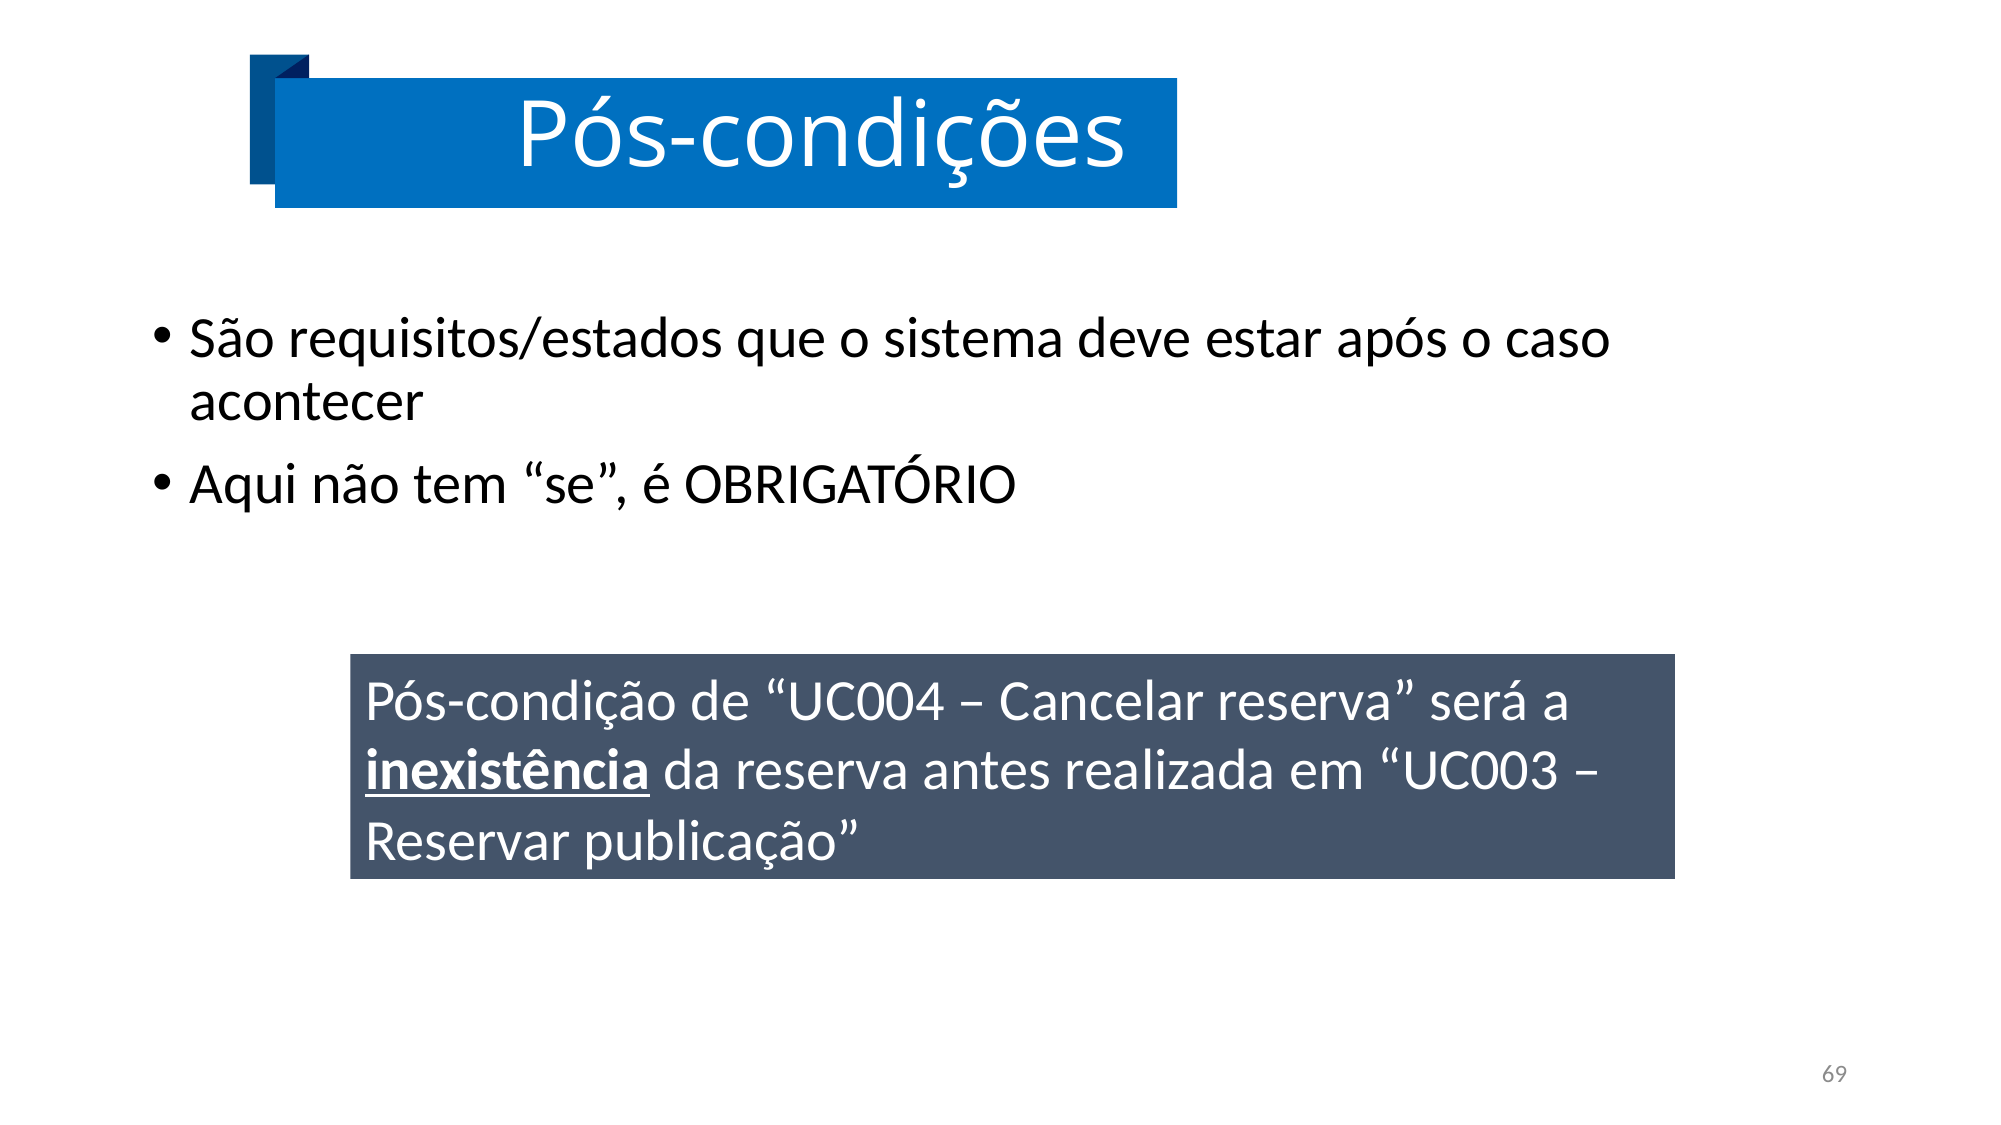

# Pós-condições

São requisitos/estados que o sistema deve estar após o caso acontecer
Aqui não tem “se”, é OBRIGATÓRIO
Pós-condição de “UC004 – Cancelar reserva” será a inexistência da reserva antes realizada em “UC003 – Reservar publicação”
69